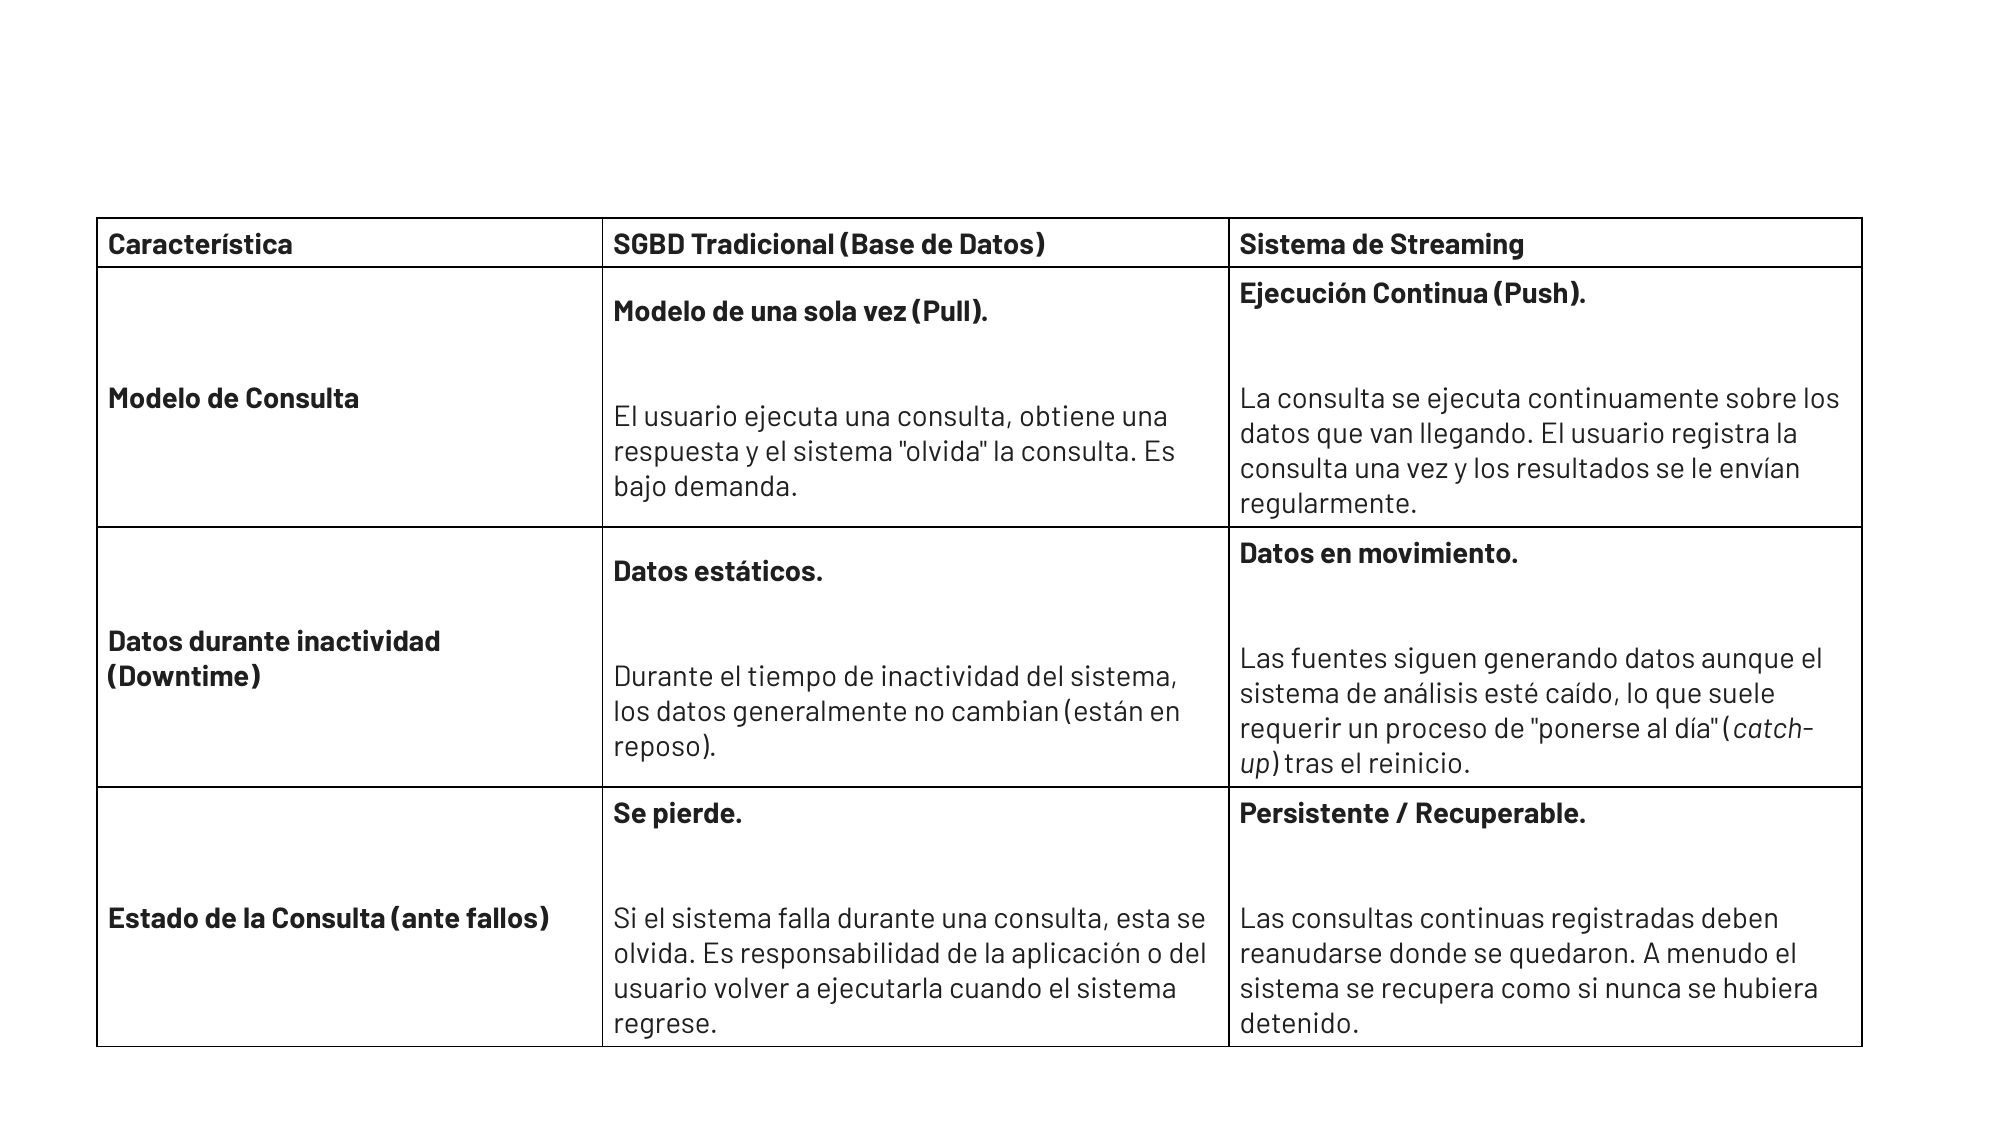

#
| Característica | SGBD Tradicional (Base de Datos) | Sistema de Streaming |
| --- | --- | --- |
| Modelo de Consulta | Modelo de una sola vez (Pull). El usuario ejecuta una consulta, obtiene una respuesta y el sistema "olvida" la consulta. Es bajo demanda. | Ejecución Continua (Push). La consulta se ejecuta continuamente sobre los datos que van llegando. El usuario registra la consulta una vez y los resultados se le envían regularmente. |
| Datos durante inactividad (Downtime) | Datos estáticos. Durante el tiempo de inactividad del sistema, los datos generalmente no cambian (están en reposo). | Datos en movimiento. Las fuentes siguen generando datos aunque el sistema de análisis esté caído, lo que suele requerir un proceso de "ponerse al día" (catch-up) tras el reinicio. |
| Estado de la Consulta (ante fallos) | Se pierde. Si el sistema falla durante una consulta, esta se olvida. Es responsabilidad de la aplicación o del usuario volver a ejecutarla cuando el sistema regrese. | Persistente / Recuperable. Las consultas continuas registradas deben reanudarse donde se quedaron. A menudo el sistema se recupera como si nunca se hubiera detenido. |